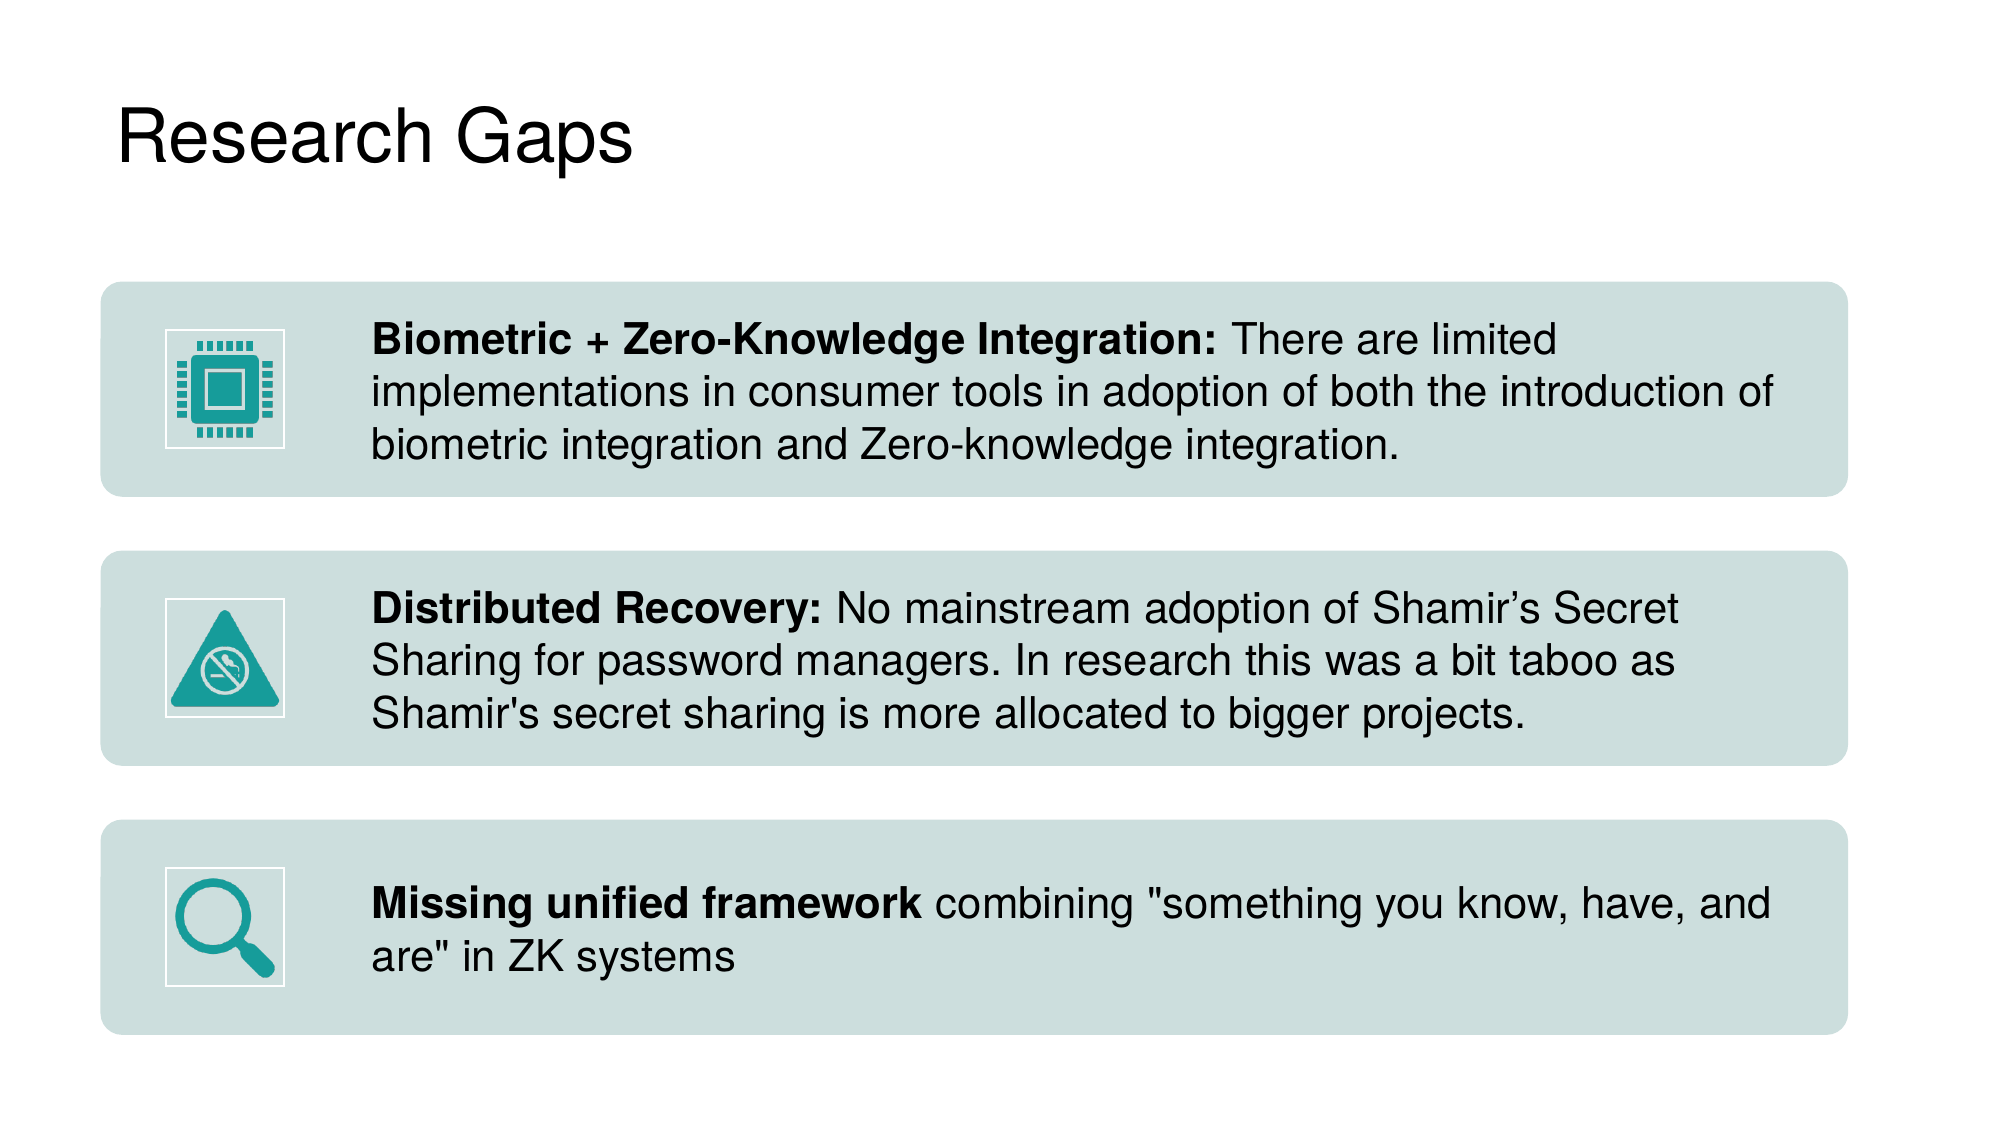

# Research Gaps
Biometric + Zero-Knowledge Integration: There are limited implementations in consumer tools in adoption of both the introduction of biometric integration and Zero-knowledge integration.
Distributed Recovery: No mainstream adoption of Shamir’s Secret Sharing for password managers. In research this was a bit taboo as Shamir's secret sharing is more allocated to bigger projects.
Missing unified framework combining "something you know, have, and are" in ZK systems